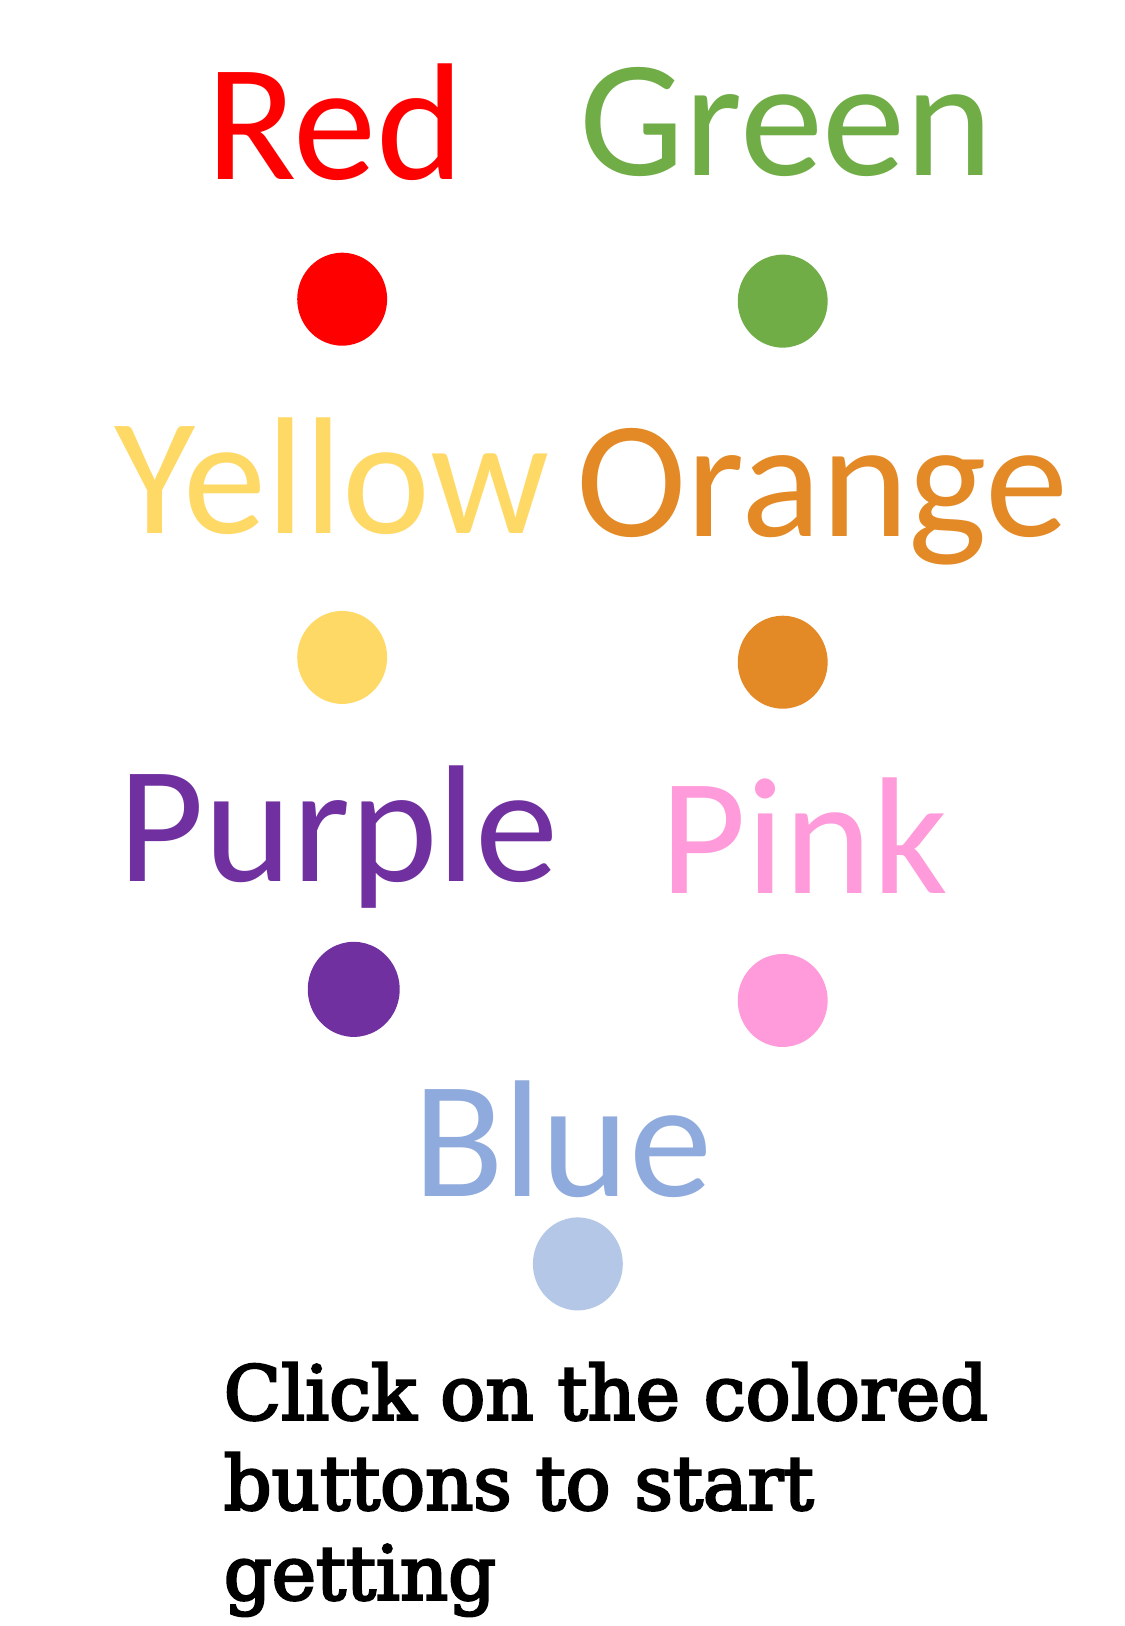

Green
Red

Yellow
Orange

Purple
Pink

Blue

Click on the colored buttons to start getting
to know them!